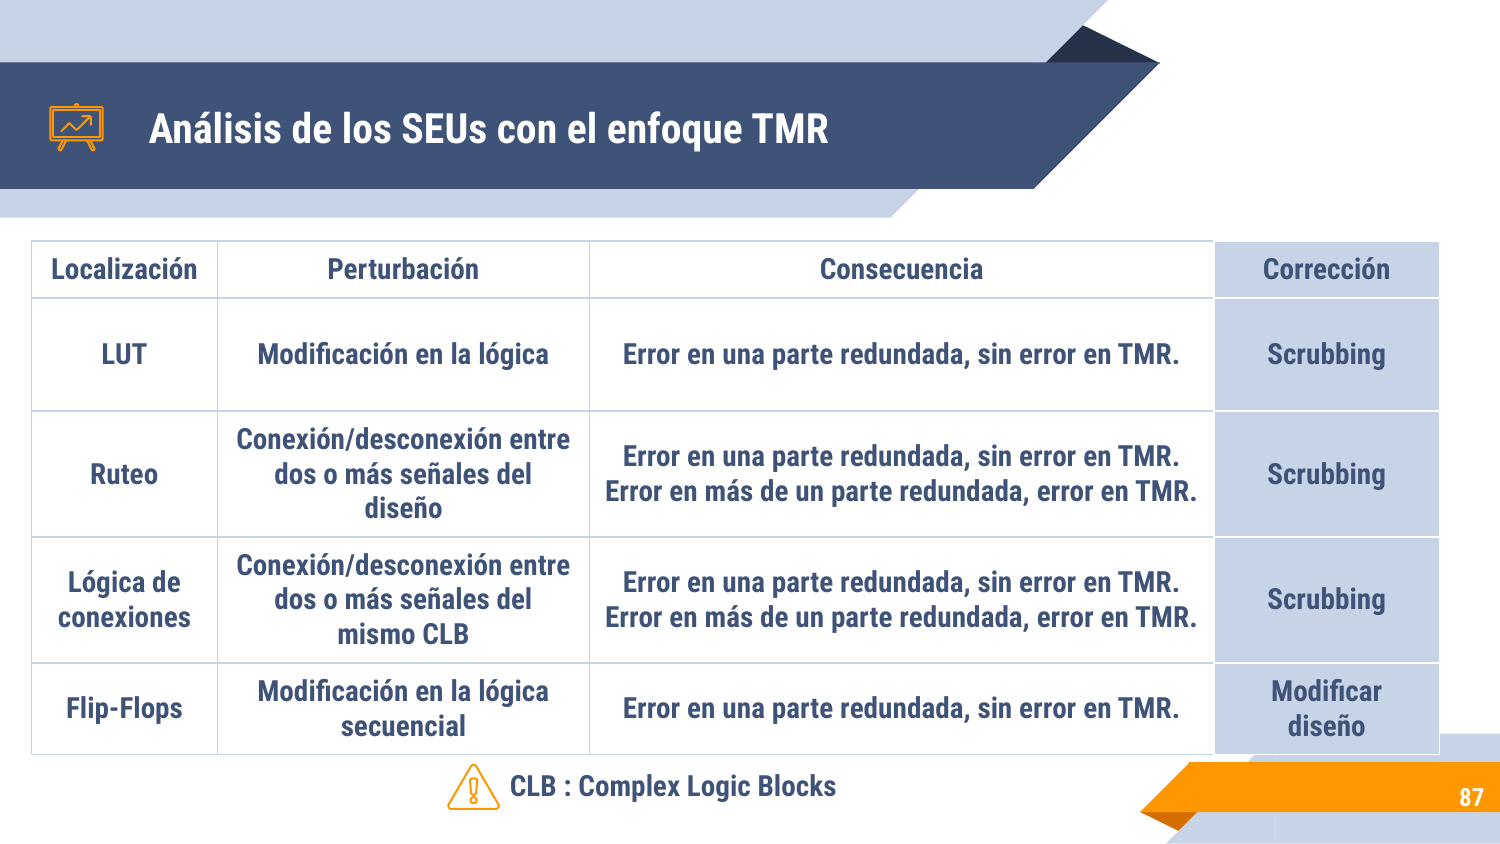

# Análisis de los SEUs con el enfoque TMR

| Localización | Perturbación | Consecuencia | Corrección |
| --- | --- | --- | --- |
| LUT | Modificación en la lógica | Error en una parte redundada, sin error en TMR. | Scrubbing |
| Ruteo | Conexión/desconexión entre dos o más señales del diseño | Error en una parte redundada, sin error en TMR. Error en más de un parte redundada, error en TMR. | Scrubbing |
| Lógica de conexiones | Conexión/desconexión entre dos o más señales del mismo CLB | Error en una parte redundada, sin error en TMR. Error en más de un parte redundada, error en TMR. | Scrubbing |
| Flip-Flops | Modificación en la lógica secuencial | Error en una parte redundada, sin error en TMR. | Modificar diseño |
 CLB : Complex Logic Blocks

87